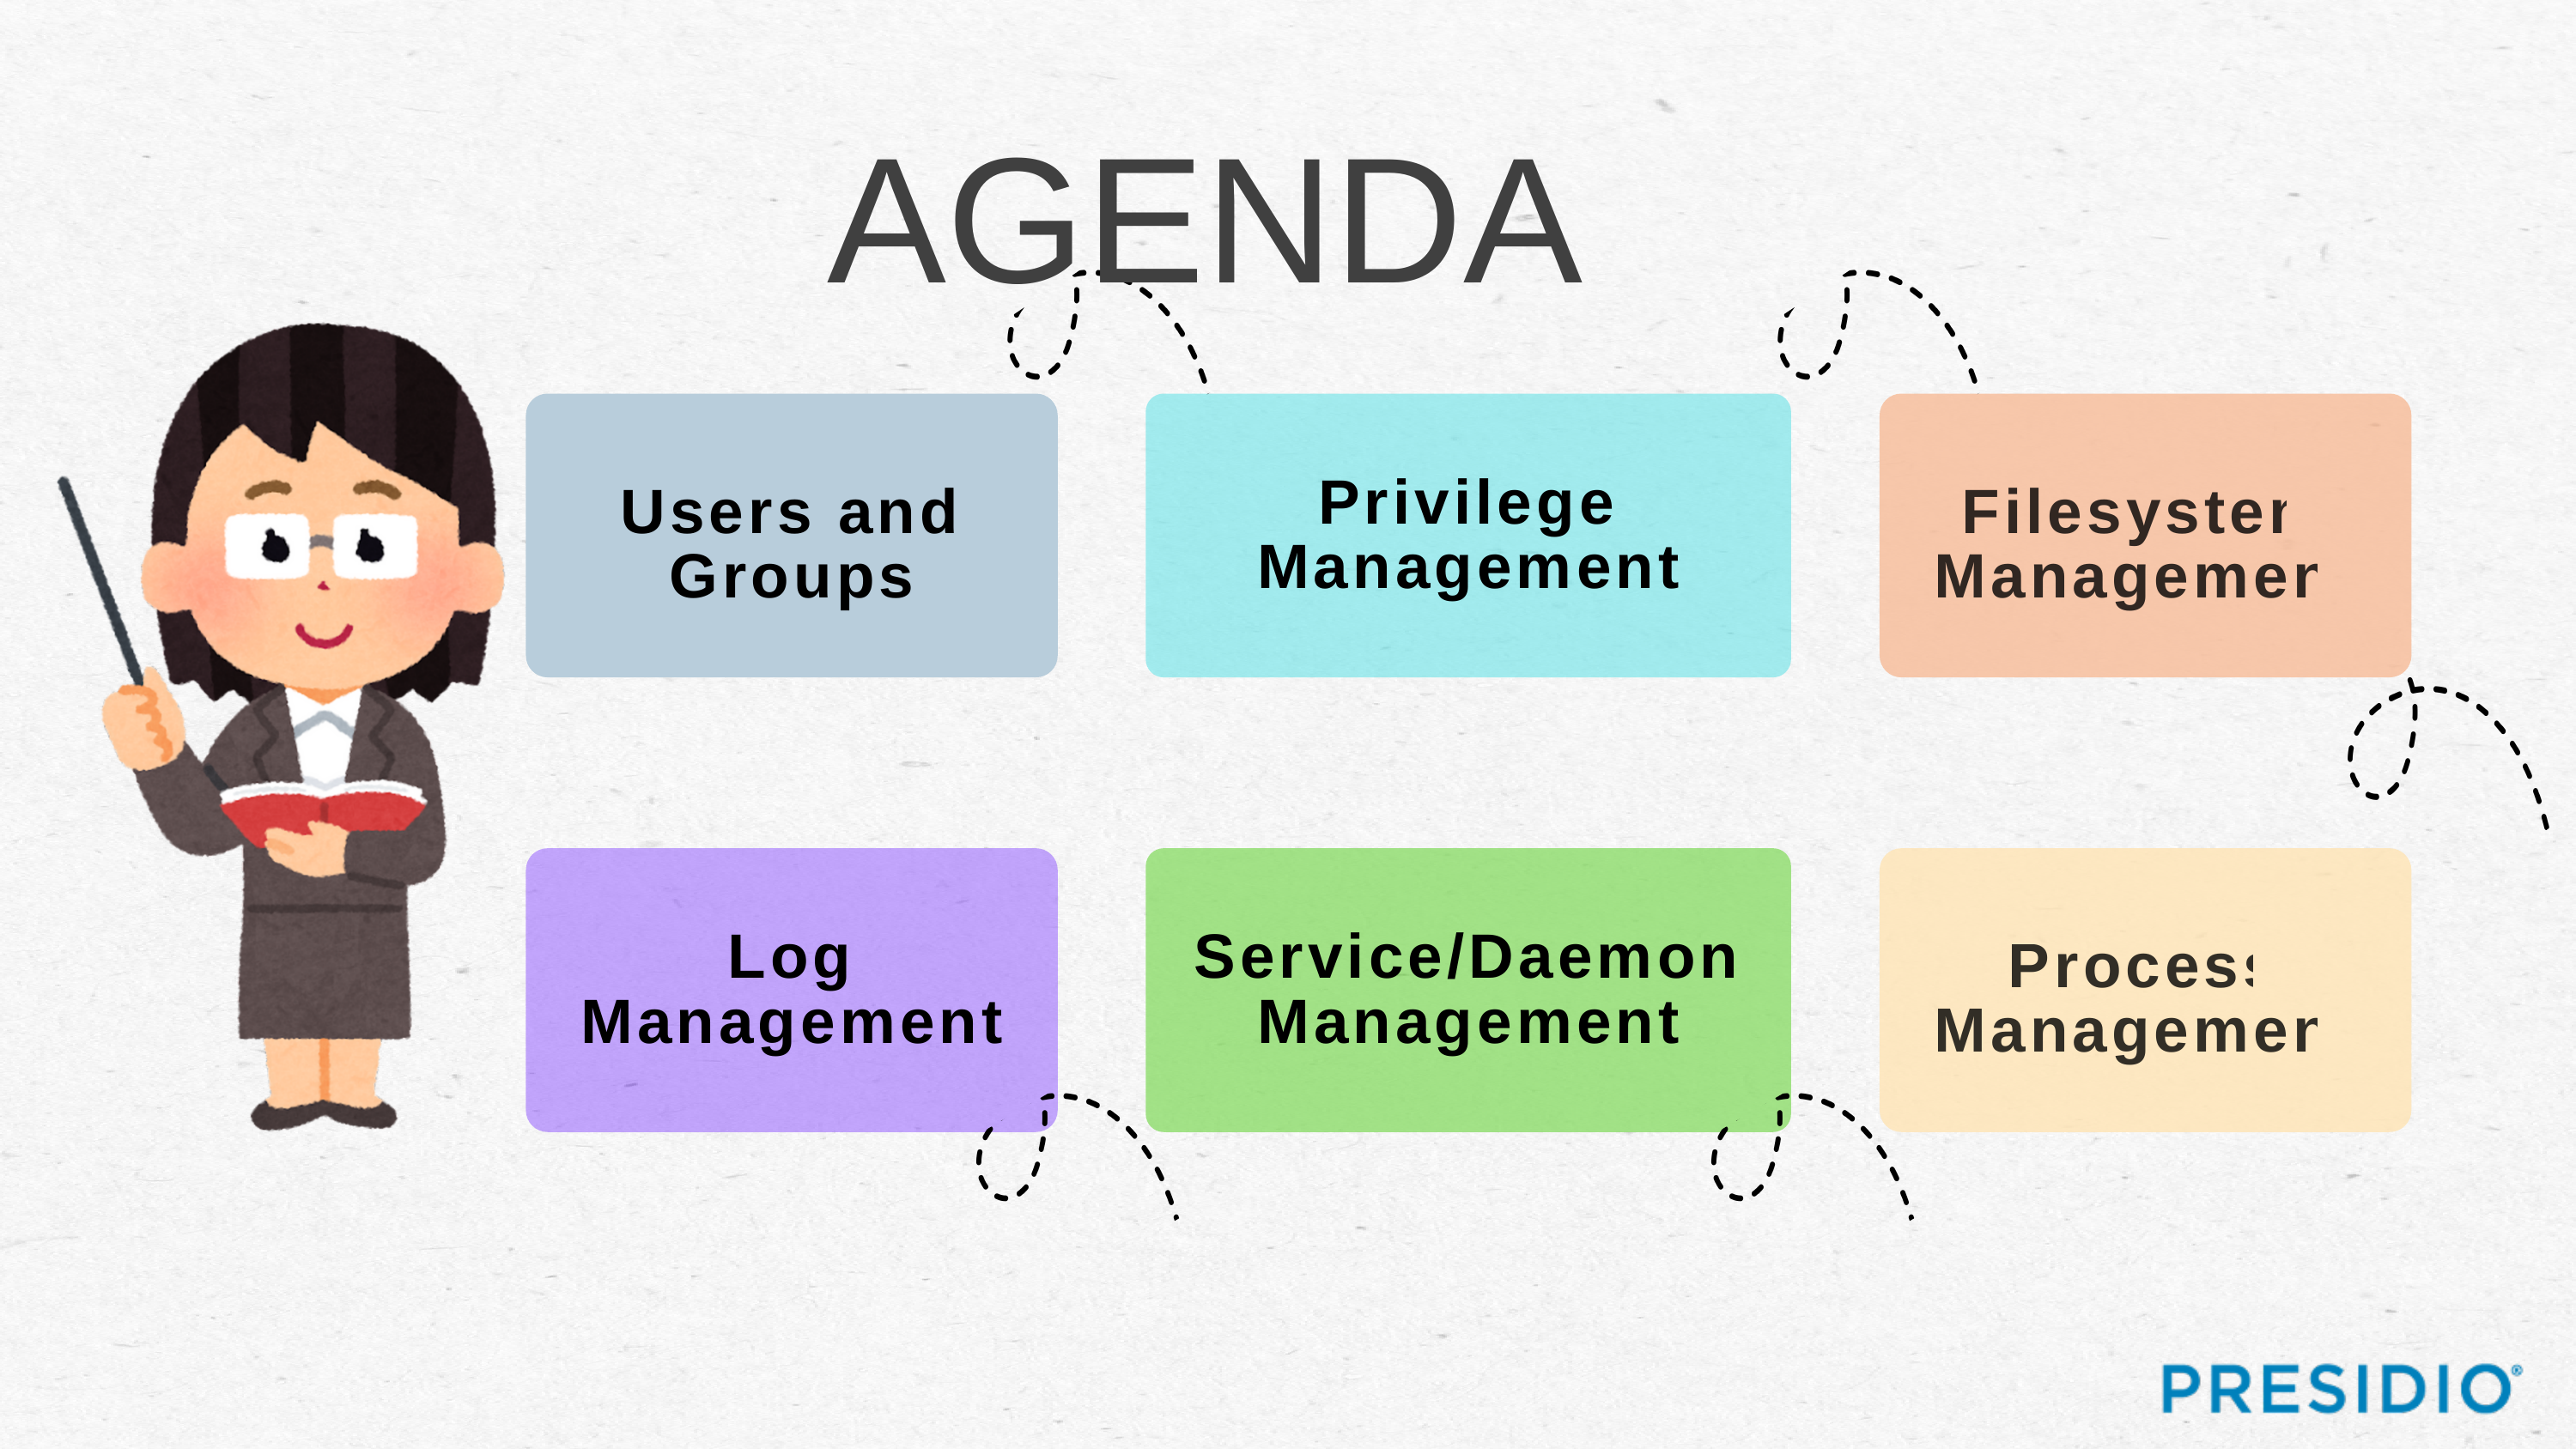

AGENDA

Users and Groups

Privilege Management

Filesystem Management

Log Management

Service/Daemon Management

Process Management